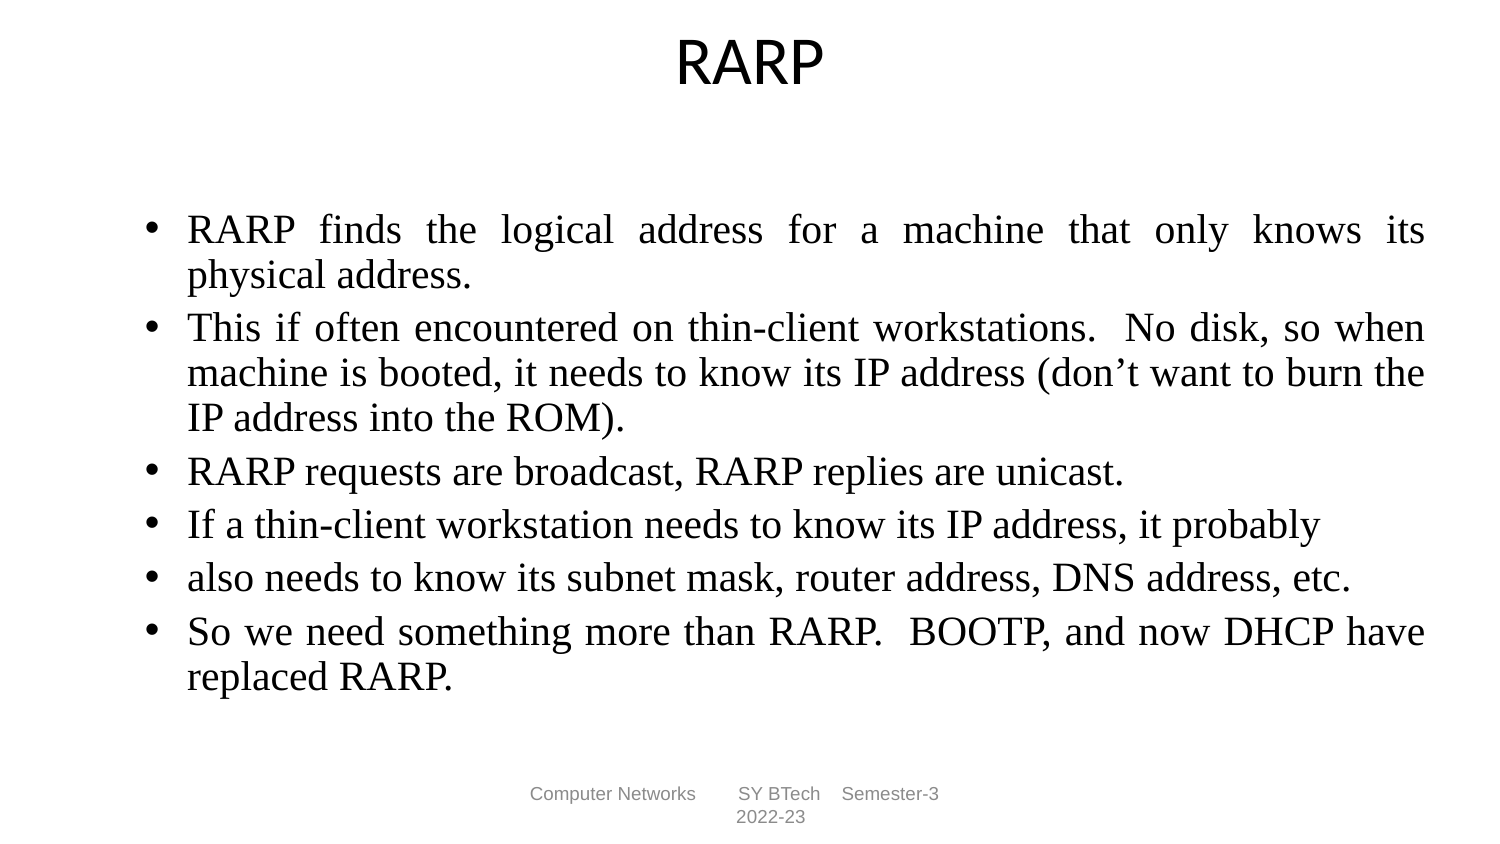

# RARP
RARP finds the logical address for a machine that only knows its physical address.
This if often encountered on thin-client workstations.  No disk, so when machine is booted, it needs to know its IP address (don’t want to burn the IP address into the ROM).
RARP requests are broadcast, RARP replies are unicast.
If a thin-client workstation needs to know its IP address, it probably
also needs to know its subnet mask, router address, DNS address, etc.
So we need something more than RARP.  BOOTP, and now DHCP have replaced RARP.
Computer Networks        SY BTech    Semester-3               2022-23